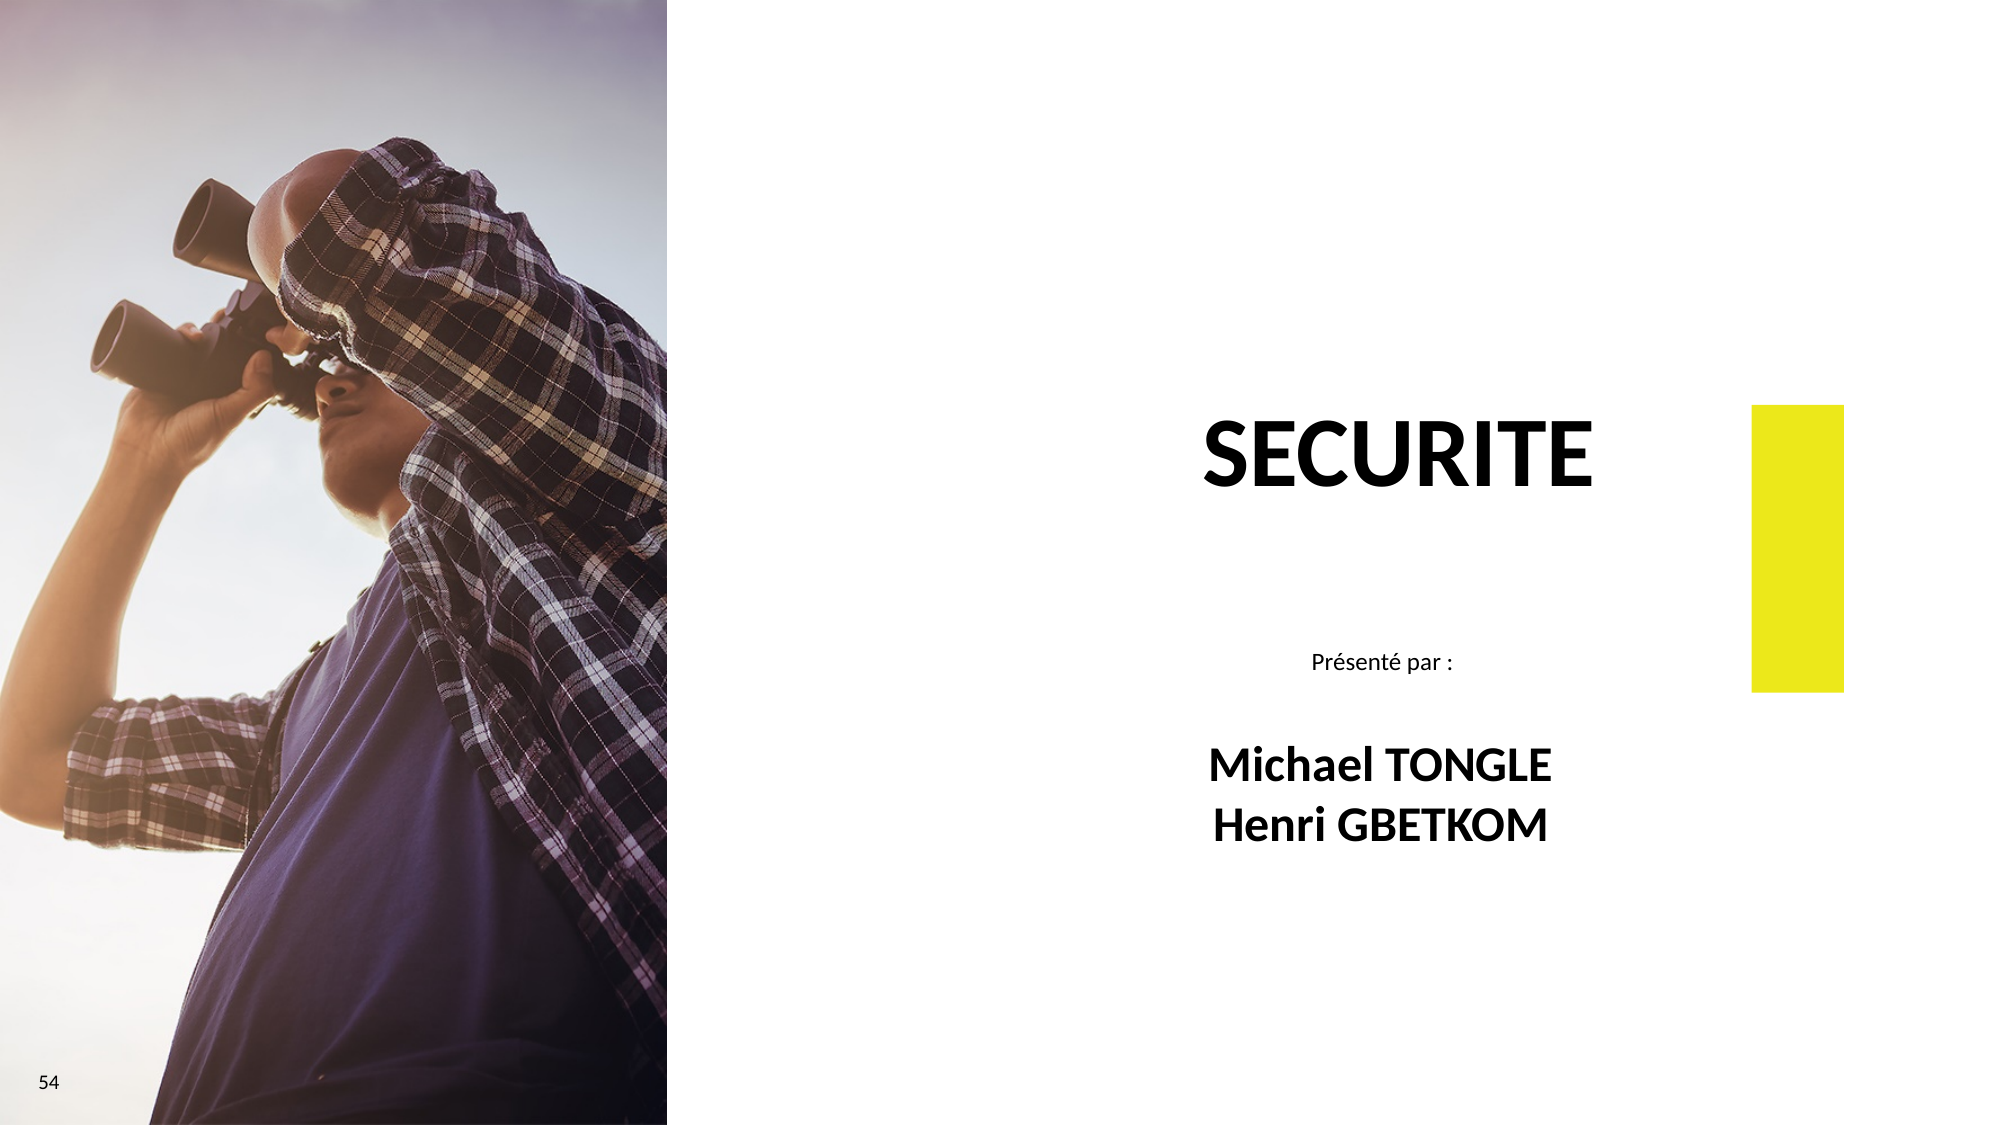

SECURITE

Présenté par :
Michael TONGLE
Henri GBETKOM